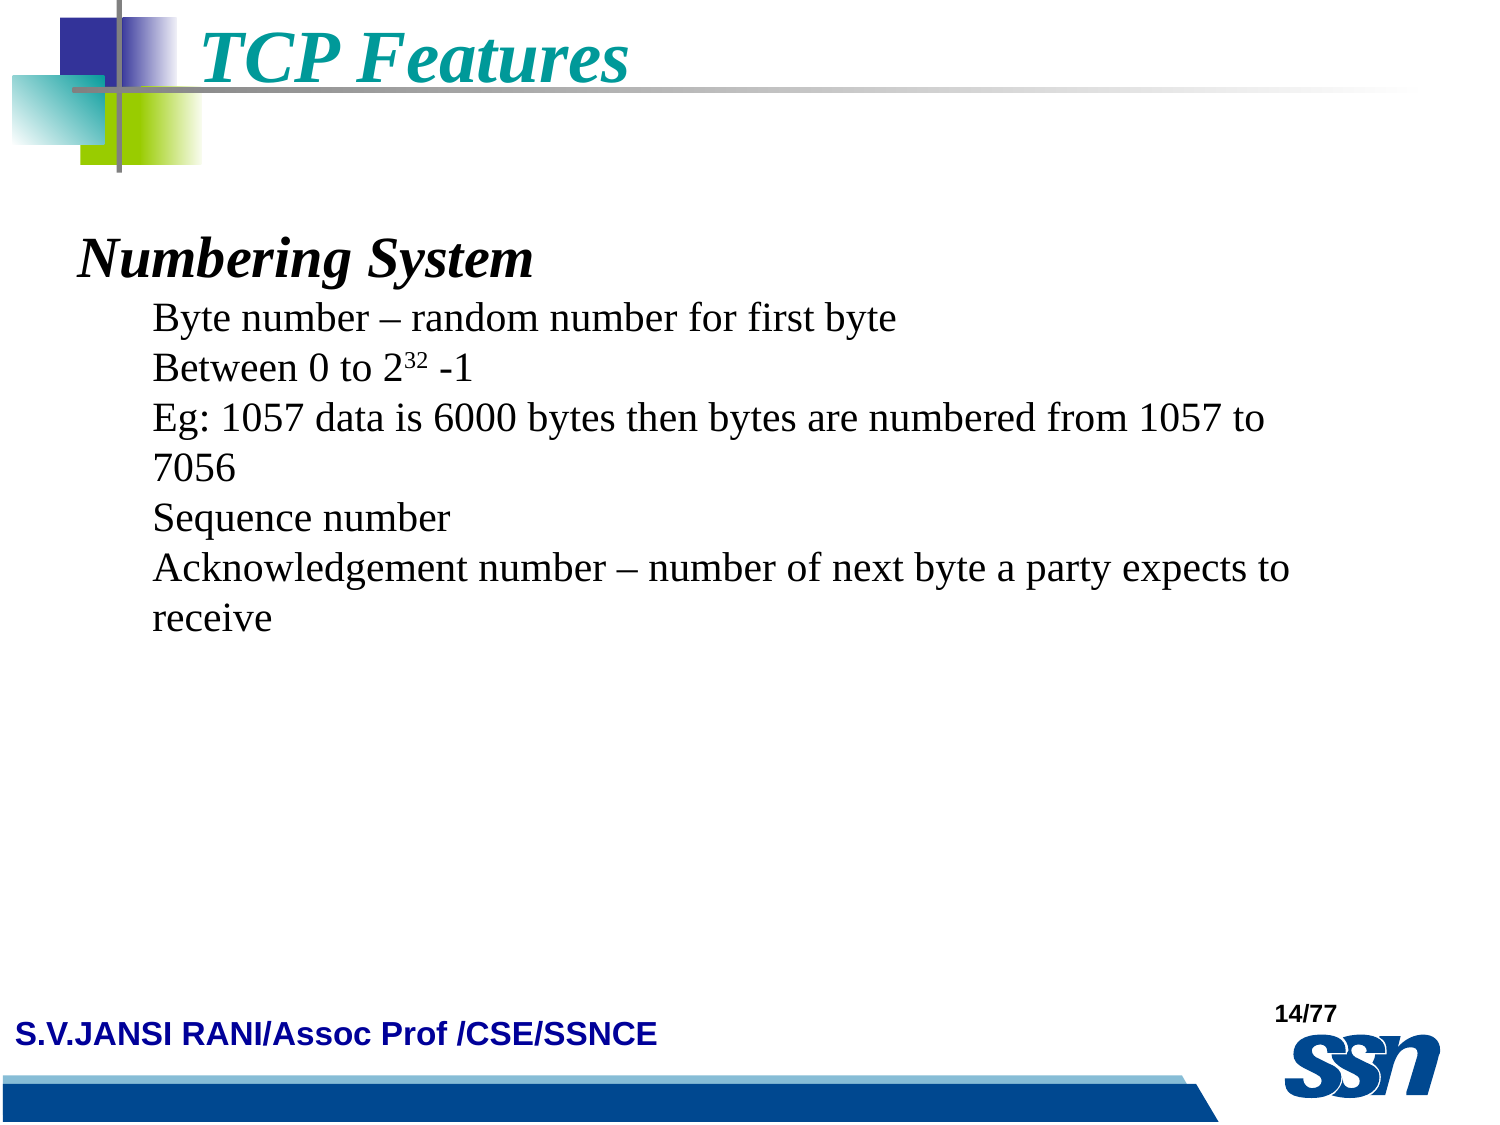

TCP Features

Numbering System
Byte number – random number for first byte
Between 0 to 232 -1
Eg: 1057 data is 6000 bytes then bytes are numbered from 1057 to
7056
Sequence number
Acknowledgement number – number of next byte a party expects to
receive